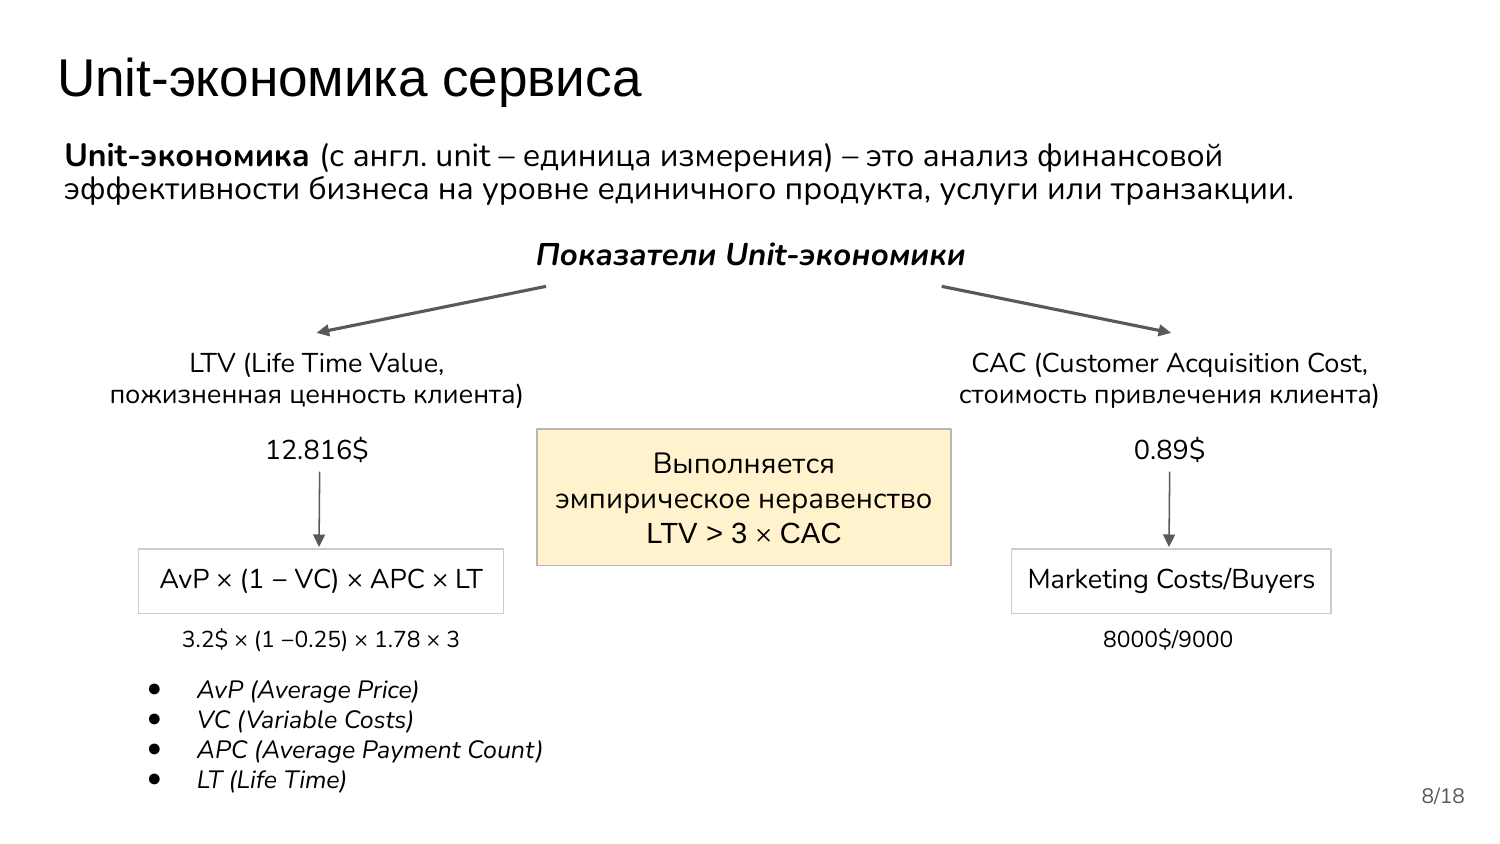

Unit-экономика сервиса
Unit-экономика (с англ. unit – единица измерения) – это анализ финансовой эффективности бизнеса на уровне единичного продукта, услуги или транзакции.
Показатели Unit-экономики
LTV (Life Time Value,
пожизненная ценность клиента)
12.816$
CAC (Customer Acquisition Cost,
стоимость привлечения клиента)
0.89$
Выполняется эмпирическое неравенство LTV > 3 × CAC
AvP × (1 − VC) × APC × LT
Marketing Costs/Buyers
3.2$ × (1 −0.25) × 1.78 × 3
8000$/9000
AvP (Average Price)
VC (Variable Costs)
APC (Average Payment Count)
LT (Life Time)
8/18